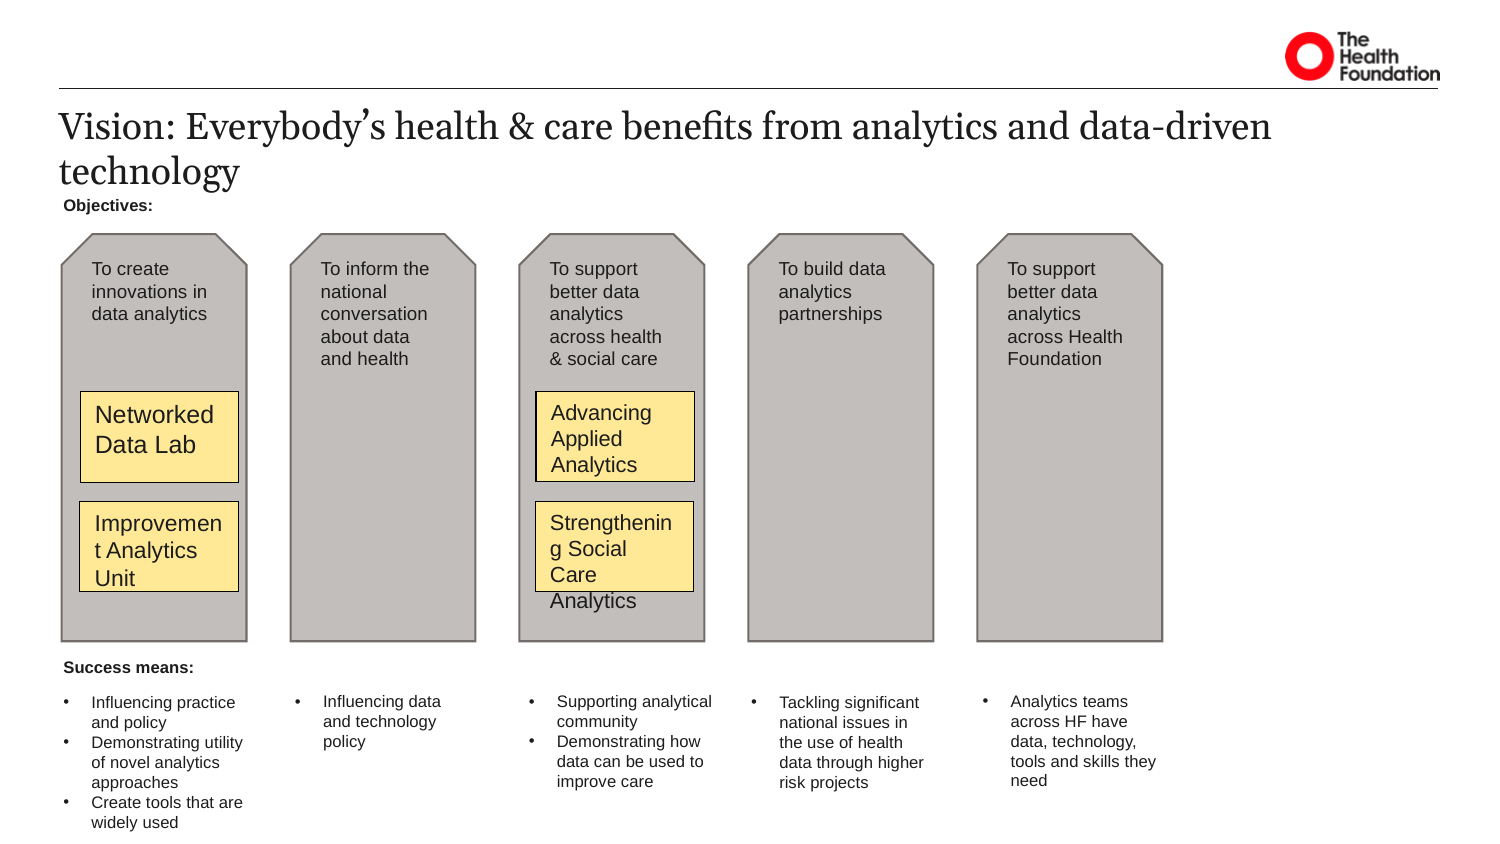

# Vision: Everybody’s health & care benefits from analytics and data-driven technology
Objectives:
To create innovations in data analytics
To inform the national conversation about data and health
To support better data analytics across Health Foundation
To support better data analytics across health & social care
To build data analytics partnerships
Advancing Applied Analytics
Networked Data Lab
Improvement Analytics Unit
Strengthening Social Care Analytics

Success means:
Analytics teams across HF have data, technology, tools and skills they need

Influencing data and technology policy

Supporting analytical community
Demonstrating how data can be used to improve care

Tackling significant national issues in the use of health data through higher risk projects

Influencing practice and policy
Demonstrating utility of novel analytics approaches
Create tools that are widely used